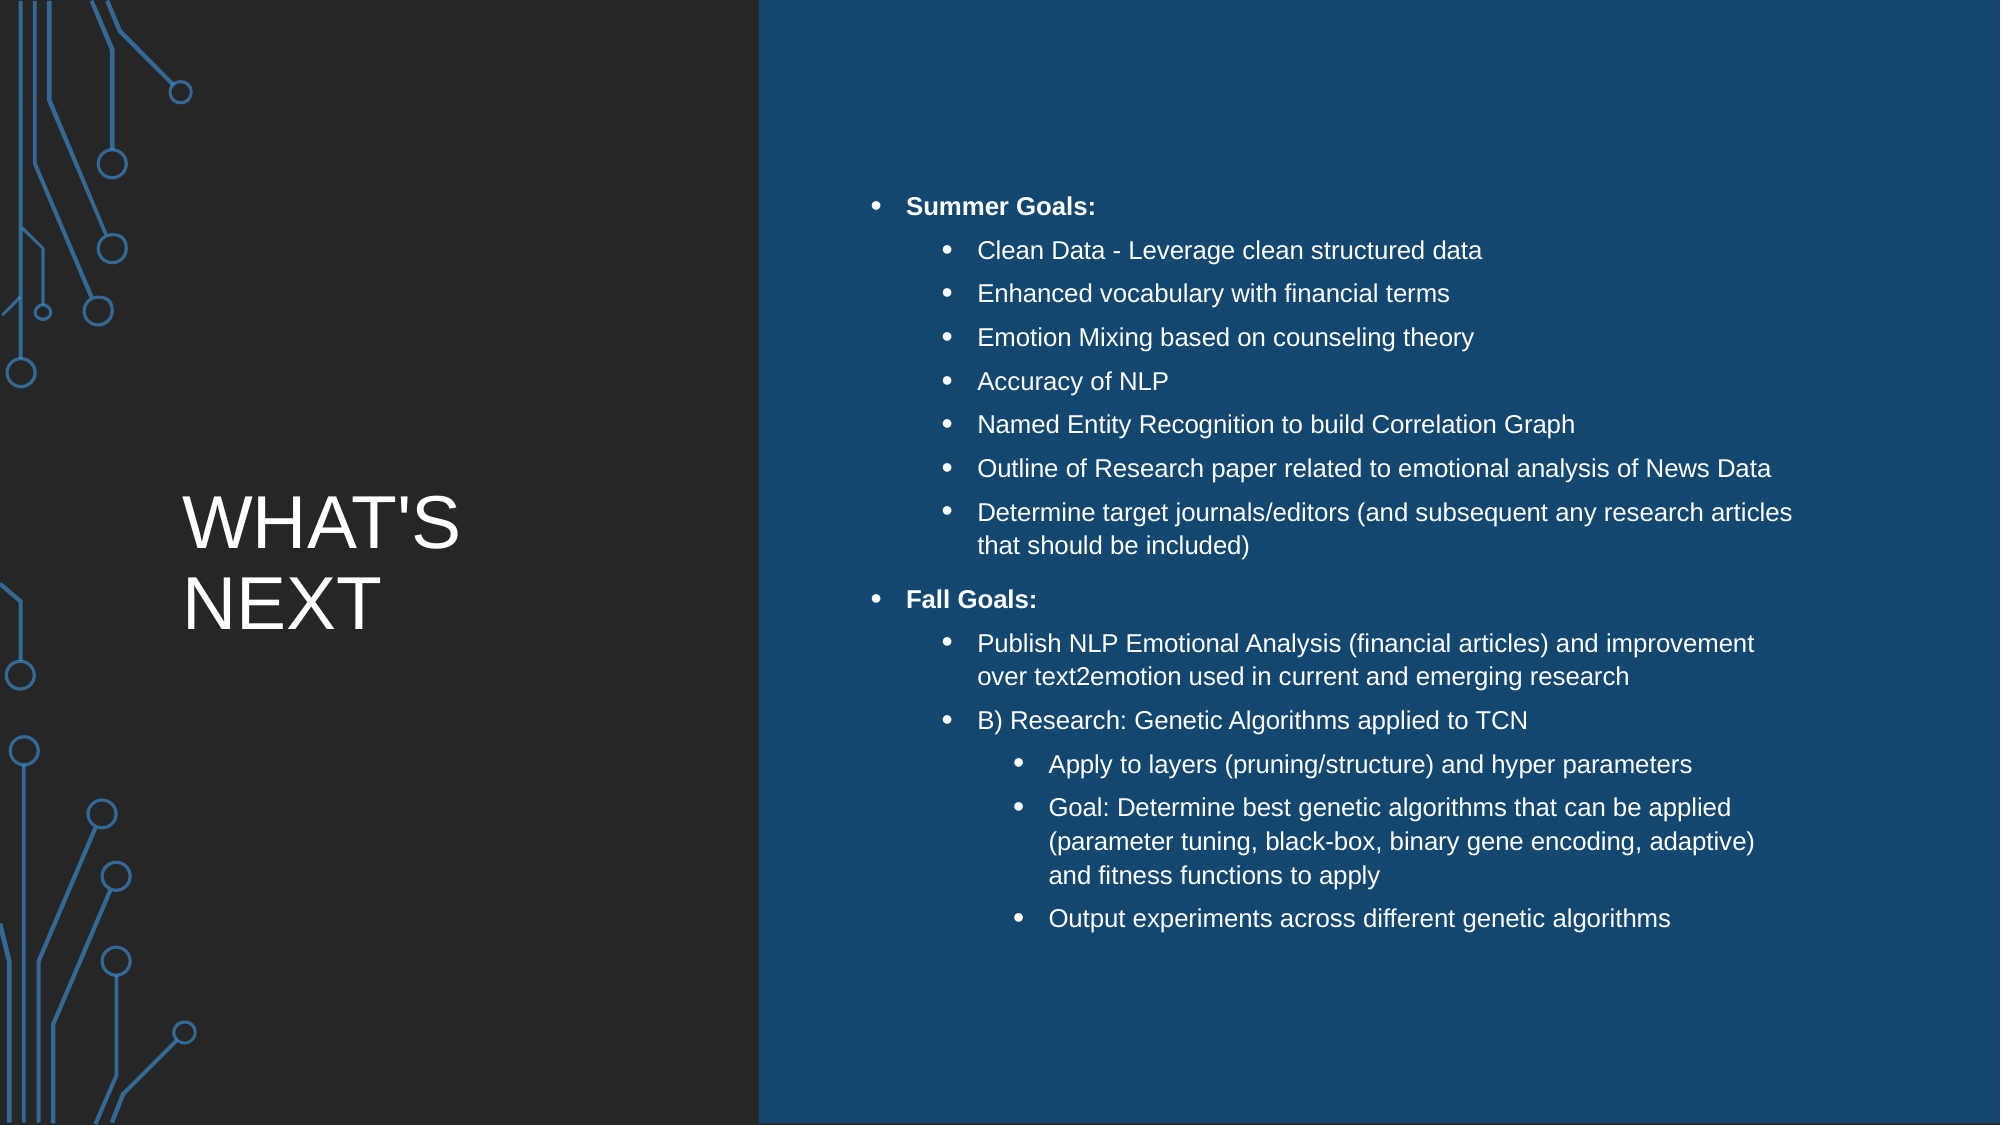

# What's Next
Summer Goals:
Clean Data - Leverage clean structured data
Enhanced vocabulary with financial terms
Emotion Mixing based on counseling theory
Accuracy of NLP
Named Entity Recognition to build Correlation Graph
Outline of Research paper related to emotional analysis of News Data
Determine target journals/editors (and subsequent any research articles that should be included)
Fall Goals:
Publish NLP Emotional Analysis (financial articles) and improvement over text2emotion used in current and emerging research
B) Research: Genetic Algorithms applied to TCN
Apply to layers (pruning/structure) and hyper parameters
Goal: Determine best genetic algorithms that can be applied (parameter tuning, black-box, binary gene encoding, adaptive) and fitness functions to apply
Output experiments across different genetic algorithms